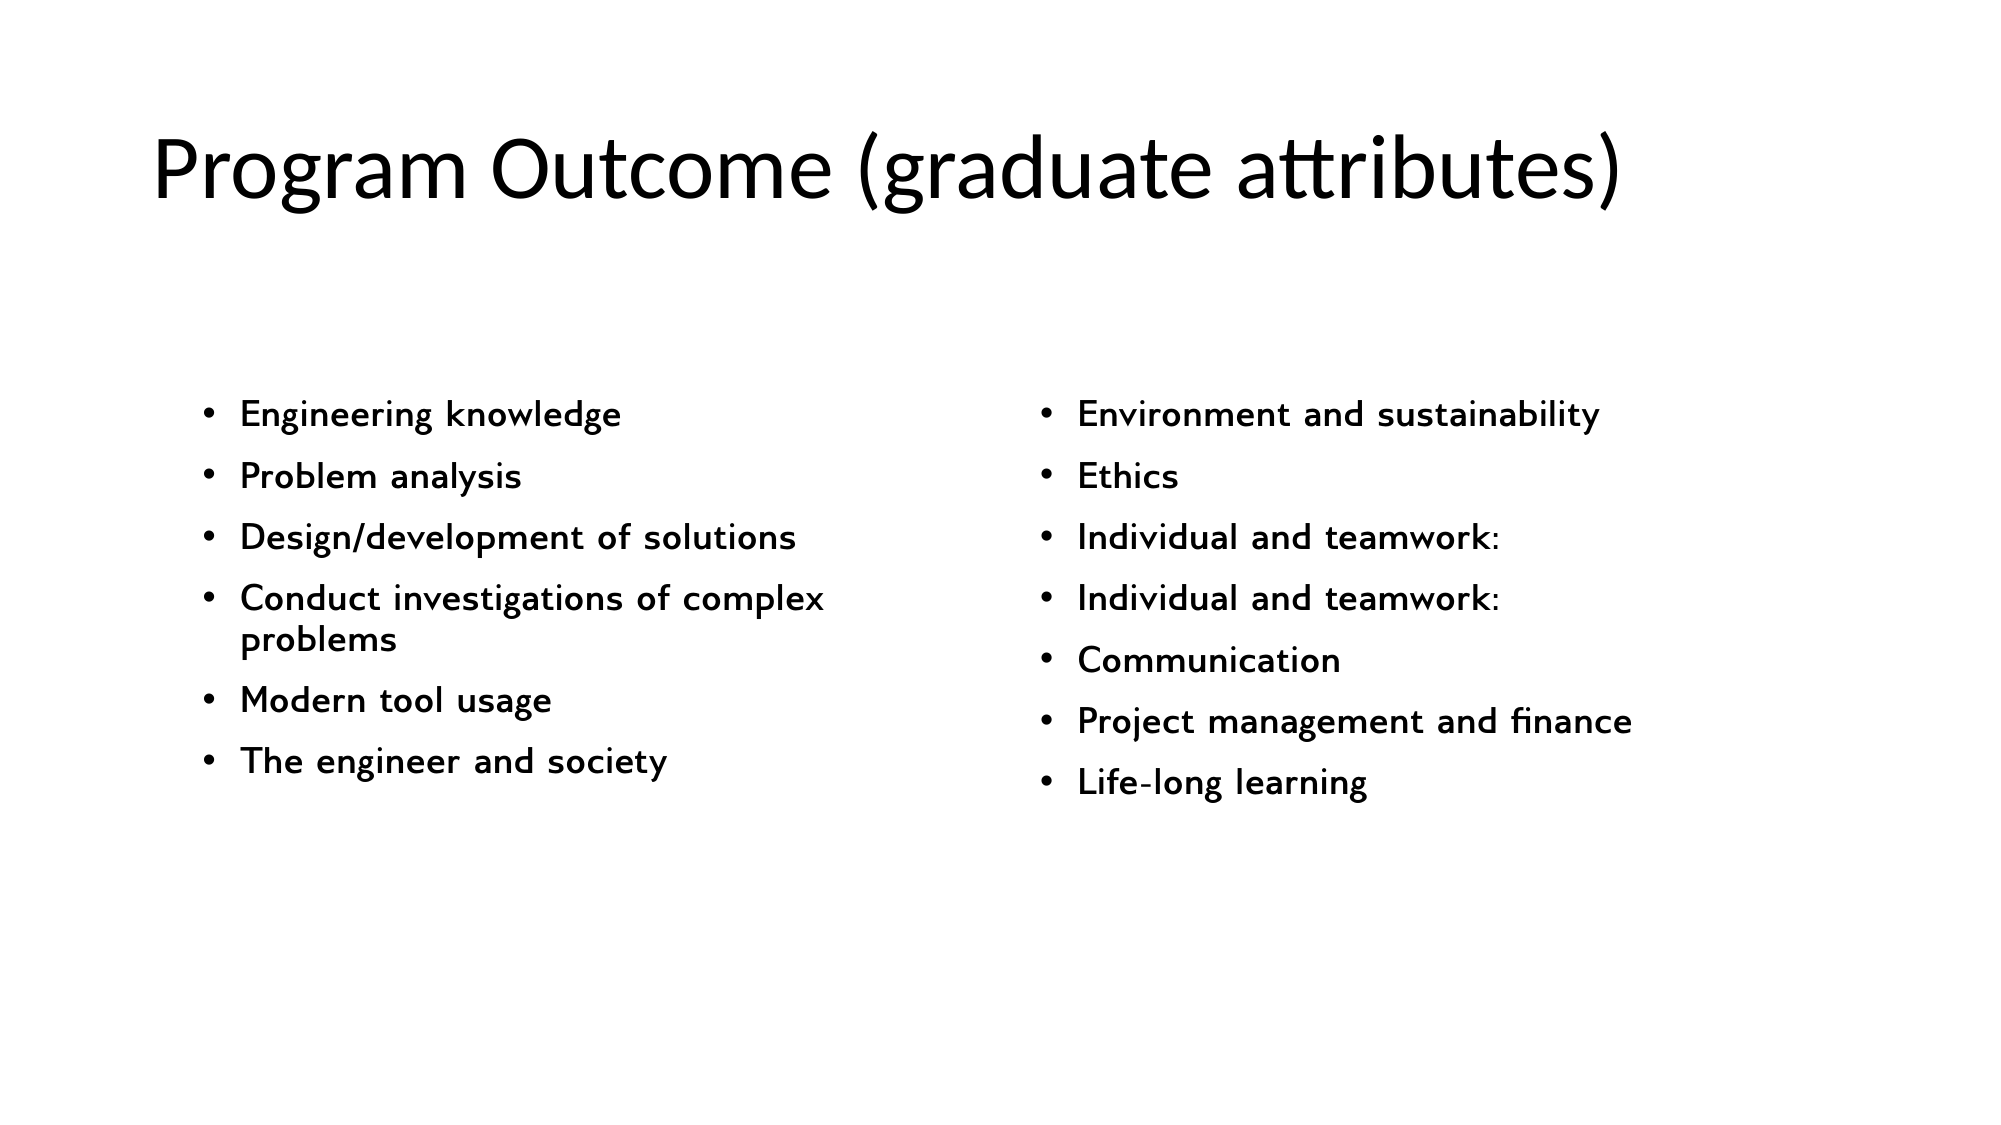

# Program Outcome (graduate attributes)
Engineering knowledge
Problem analysis
Design/development of solutions
Conduct investigations of complex problems
Modern tool usage
The engineer and society
Environment and sustainability
Ethics
Individual and teamwork:
Individual and teamwork:
Communication
Project management and finance
Life-long learning